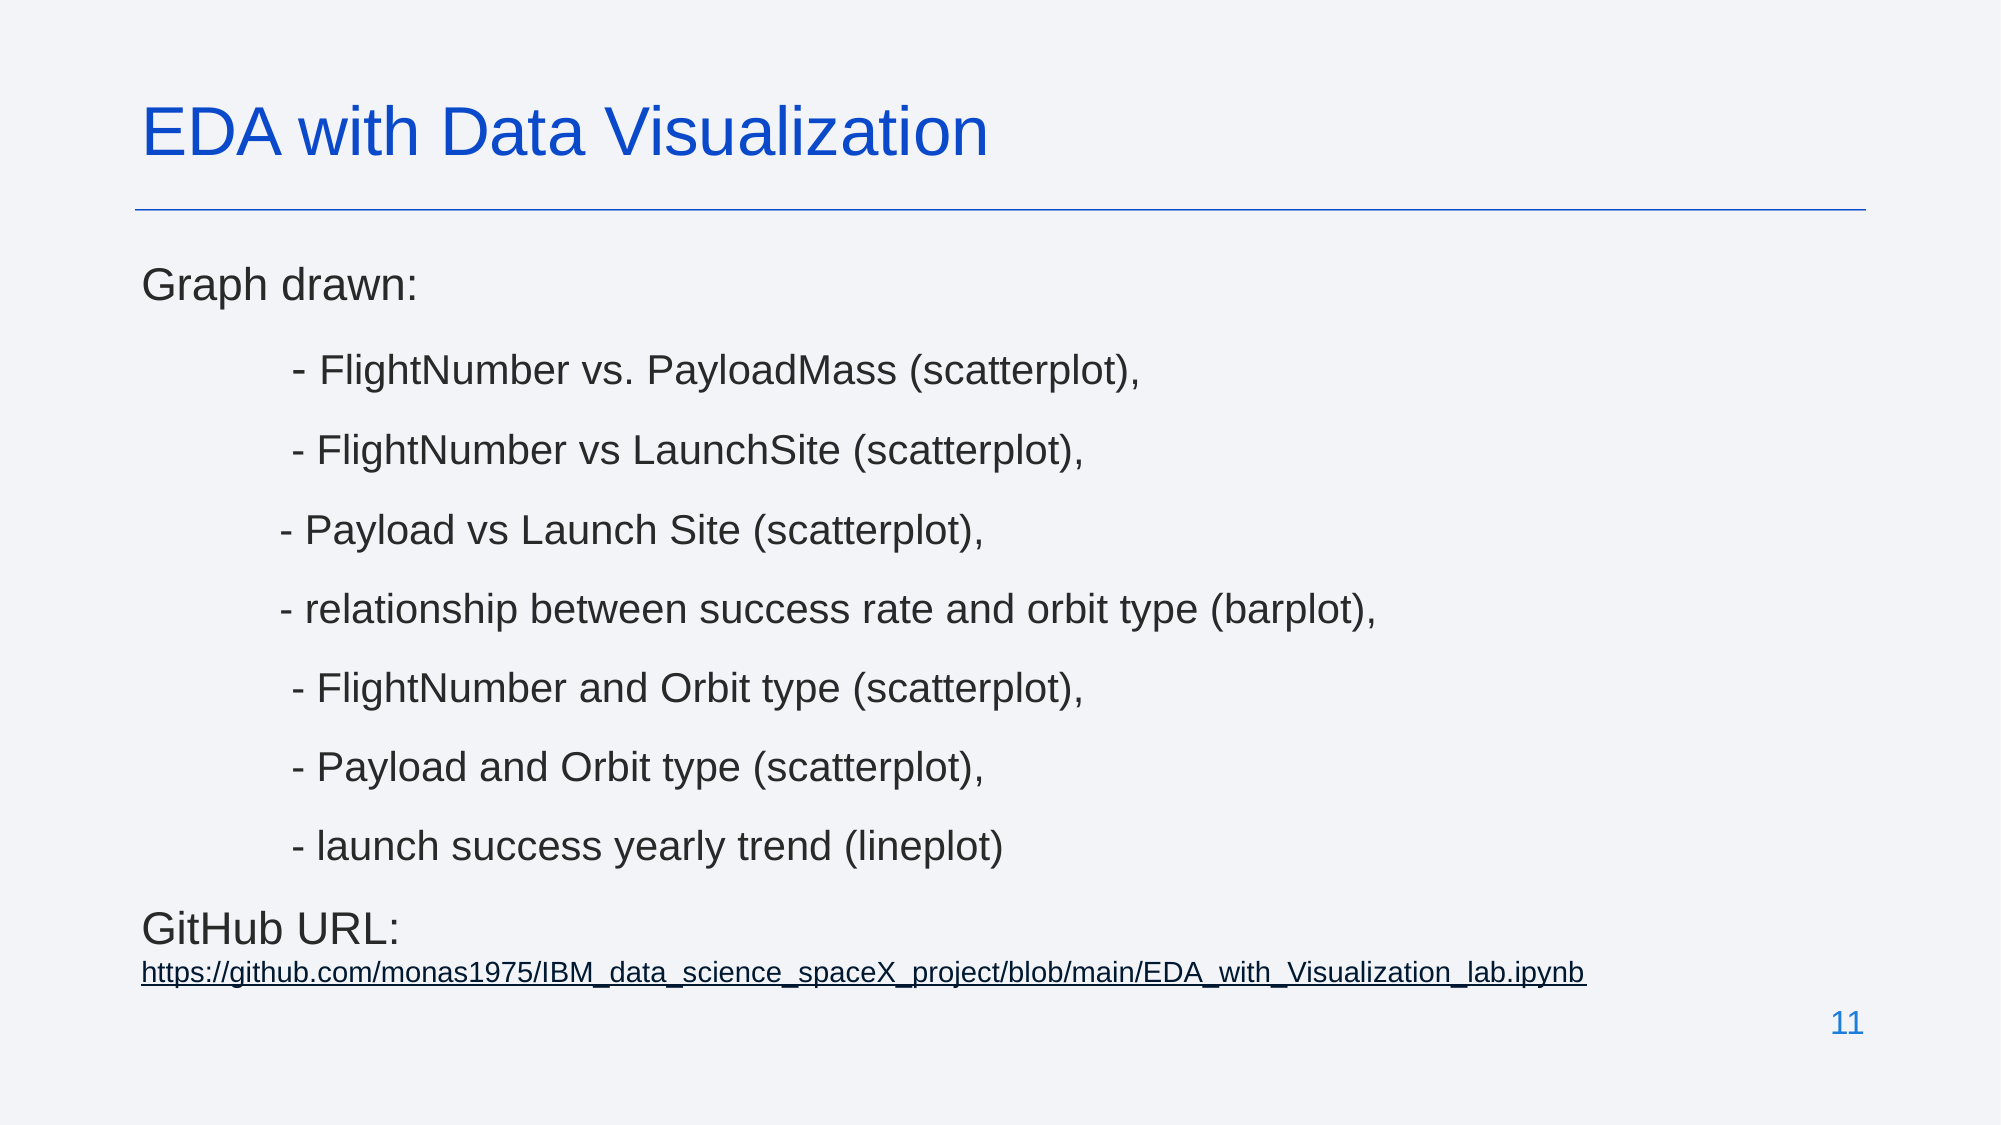

EDA with Data Visualization
Graph drawn:
	- FlightNumber vs. PayloadMass (scatterplot),
	- FlightNumber vs LaunchSite (scatterplot),
            - Payload vs Launch Site (scatterplot),
            - relationship between success rate and orbit type (barplot),
	- FlightNumber and Orbit type (scatterplot),
	- Payload and Orbit type (scatterplot),
	- launch success yearly trend (lineplot)
GitHub URL: https://github.com/monas1975/IBM_data_science_spaceX_project/blob/main/EDA_with_Visualization_lab.ipynb
11